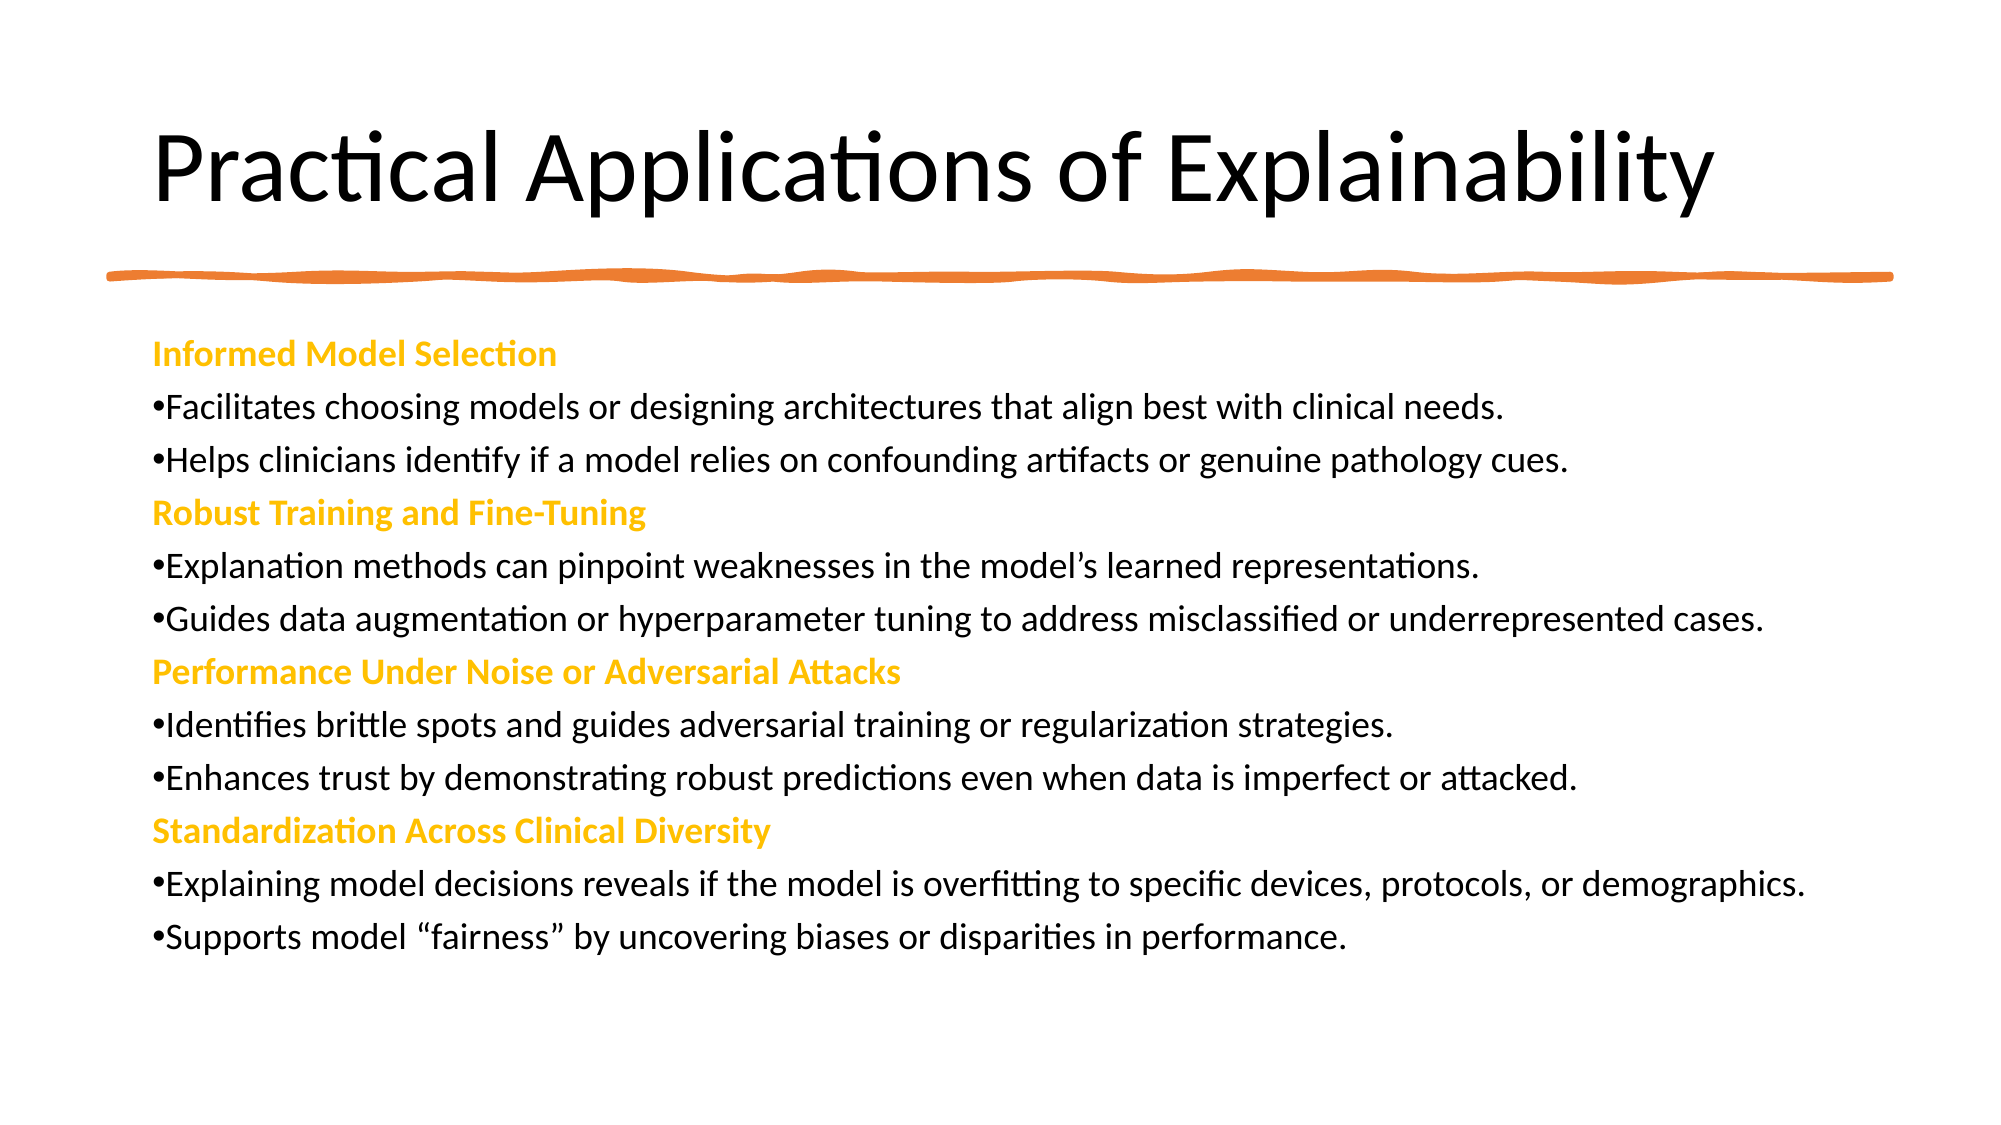

Practical Applications of Explainability

Informed Model Selection
Facilitates choosing models or designing architectures that align best with clinical needs.
Helps clinicians identify if a model relies on confounding artifacts or genuine pathology cues.
Robust Training and Fine-Tuning
Explanation methods can pinpoint weaknesses in the model’s learned representations.
Guides data augmentation or hyperparameter tuning to address misclassified or underrepresented cases.
Performance Under Noise or Adversarial Attacks
Identifies brittle spots and guides adversarial training or regularization strategies.
Enhances trust by demonstrating robust predictions even when data is imperfect or attacked.
Standardization Across Clinical Diversity
Explaining model decisions reveals if the model is overfitting to specific devices, protocols, or demographics.
Supports model “fairness” by uncovering biases or disparities in performance.